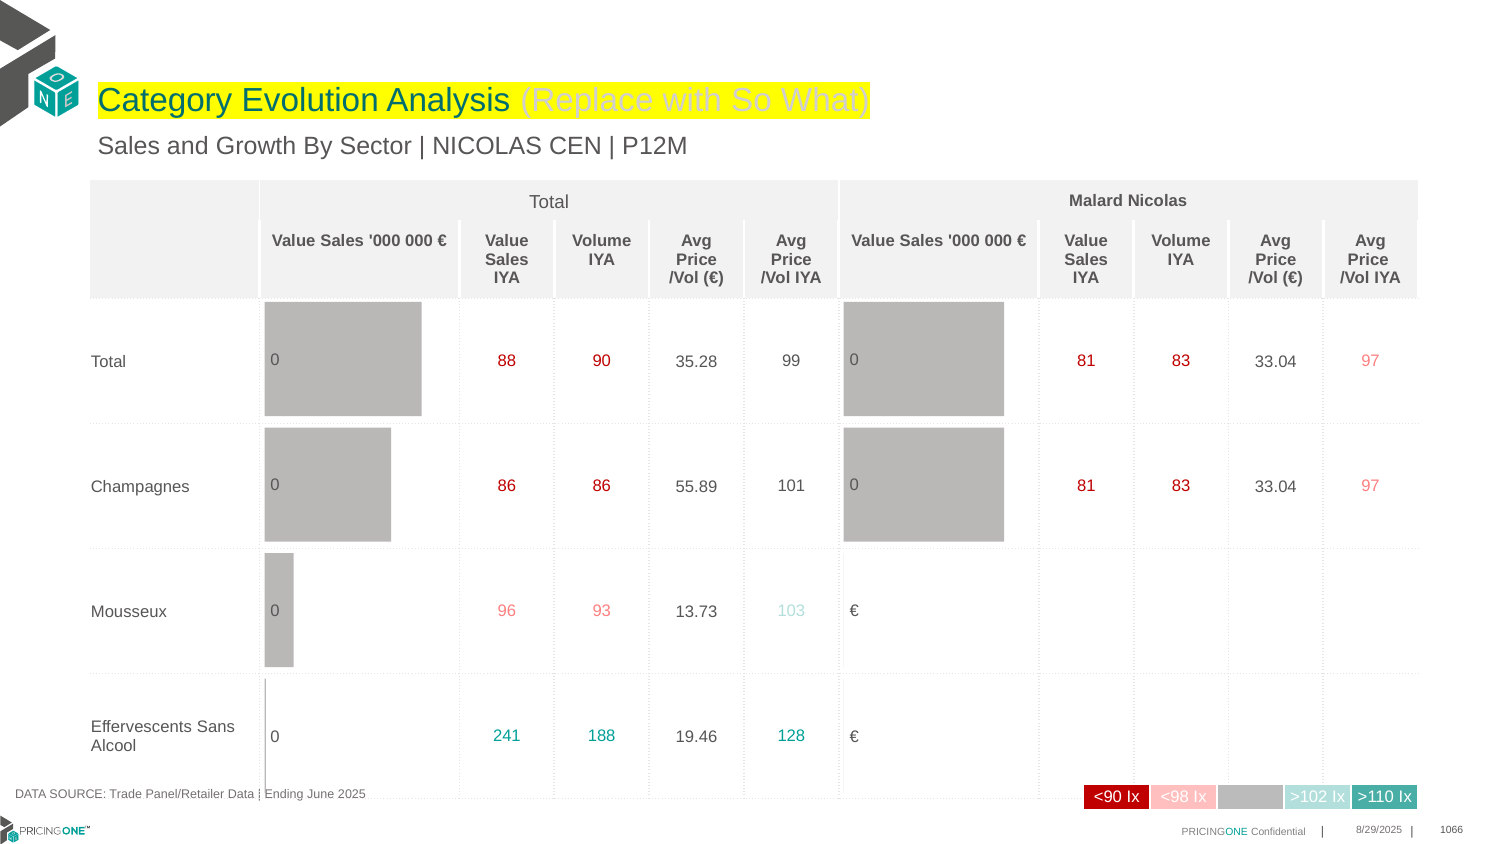

# Category Evolution Analysis (Replace with So What)
Sales and Growth By Sector | NICOLAS CEN | P12M
|  | Total |  |  |  |  | Malard Nicolas |  |  |  |  |
| --- | --- | --- | --- | --- | --- | --- | --- | --- | --- | --- |
|  | Value Sales '000 000 € | Value Sales IYA | Volume IYA | Avg Price /Vol (€) | Avg Price /Vol IYA | Value Sales '000 000 € | Value Sales IYA | Volume IYA | Avg Price /Vol (€) | Avg Price /Vol IYA |
| Total |  | 88 | 90 | 35.28 | 99 |  | 81 | 83 | 33.04 | 97 |
| Champagnes |  | 86 | 86 | 55.89 | 101 |  | 81 | 83 | 33.04 | 97 |
| Mousseux |  | 96 | 93 | 13.73 | 103 |  |  |  |  |  |
| Effervescents Sans Alcool |  | 241 | 188 | 19.46 | 128 |  |  |  |  |  |

### Chart

| Category | Value Sales |
|---|---|
| Grand | 0.029574 |
| Champagnes | 0.029574 |
| Mousseux | 0.0 |
| Effervescents Sans Alcool | 0.0 |

### Chart

| Category | Value Sales |
|---|---|
| Grand | 0.496608 |
| Champagnes | 0.400577 |
| Mousseux | 0.091906 |
| Effervescents Sans Alcool | 0.004125 |
DATA SOURCE: Trade Panel/Retailer Data | Ending June 2025
| <90 Ix | <98 Ix |  | >102 Ix | >110 Ix |
| --- | --- | --- | --- | --- |

8/29/2025
1066